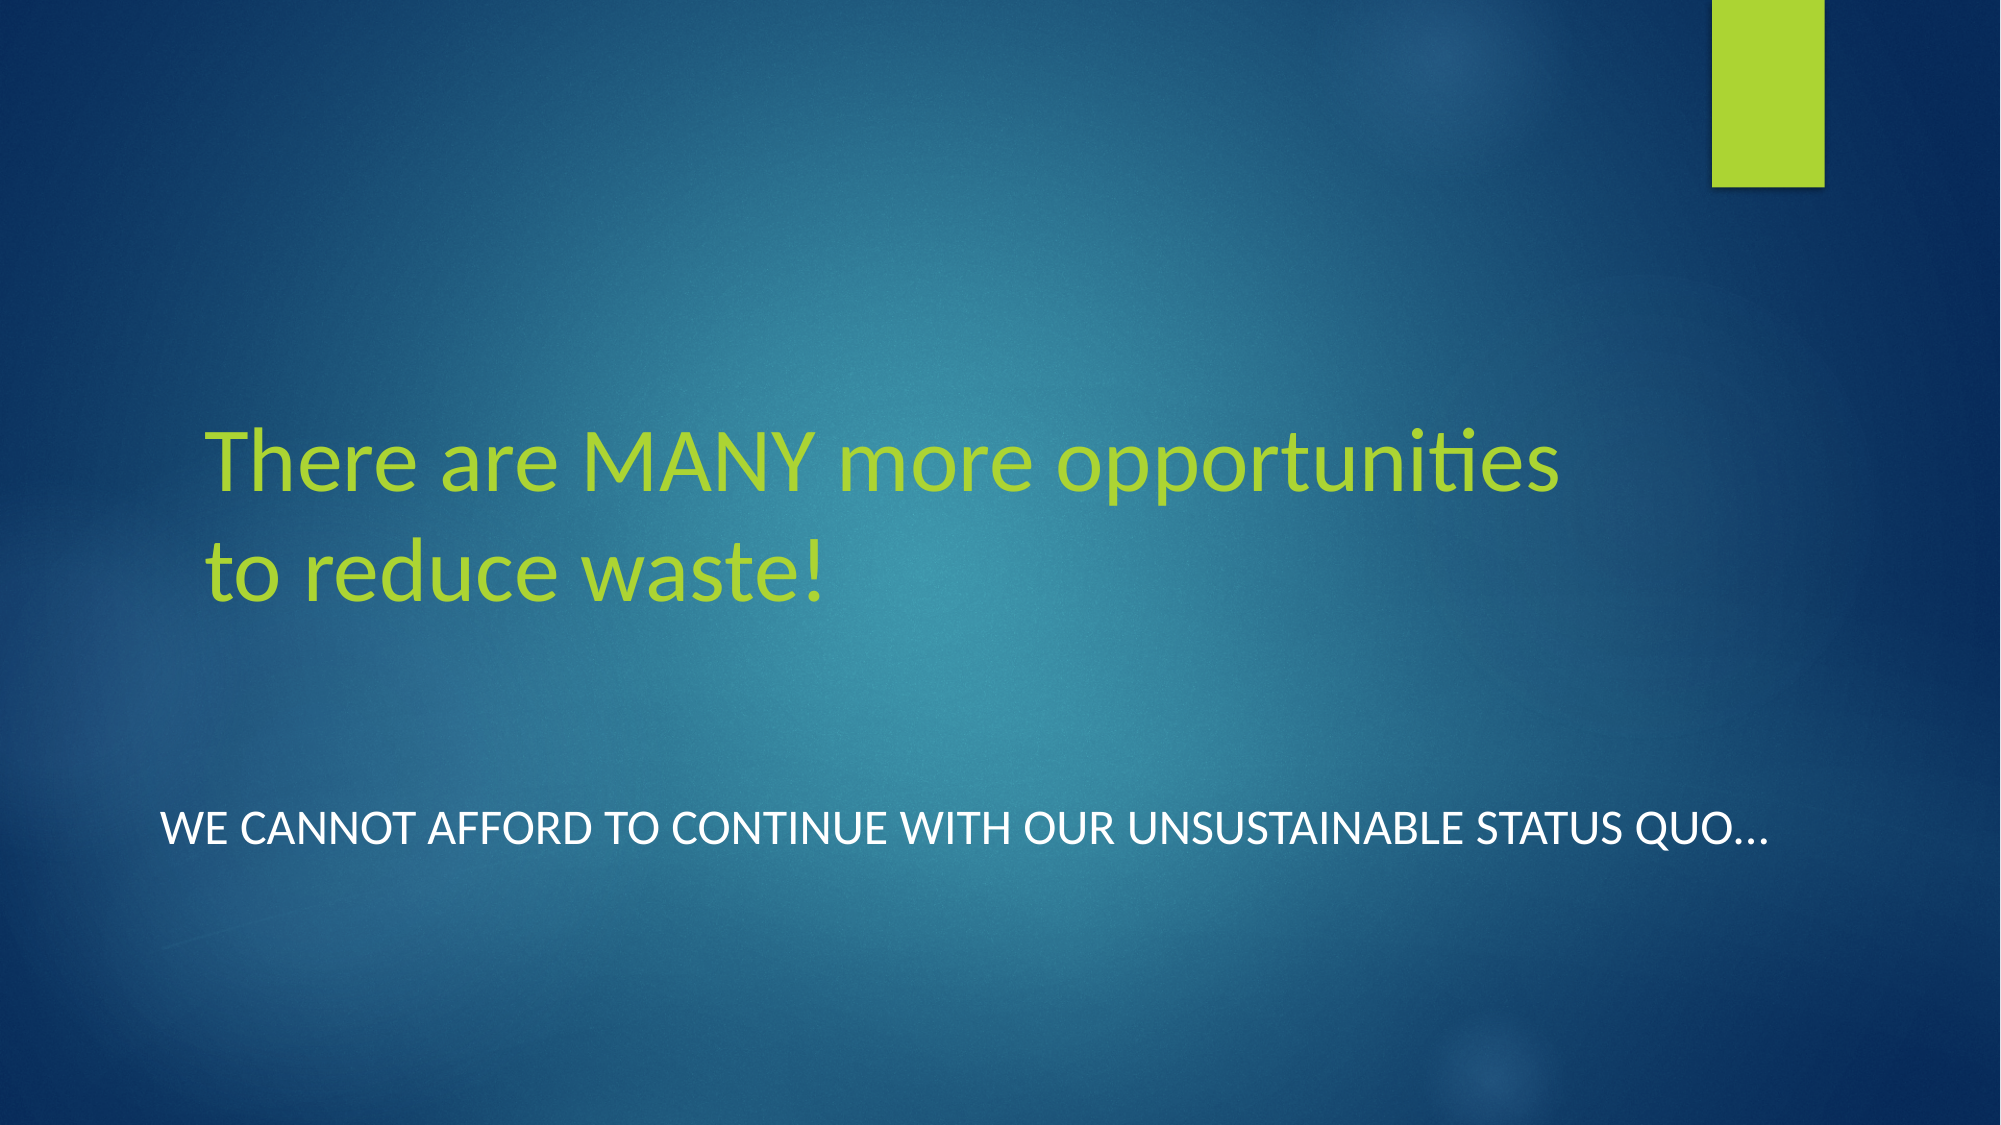

# There are MANY more opportunities to reduce waste!
We cannot afford to continue with our unsustainable status quo...